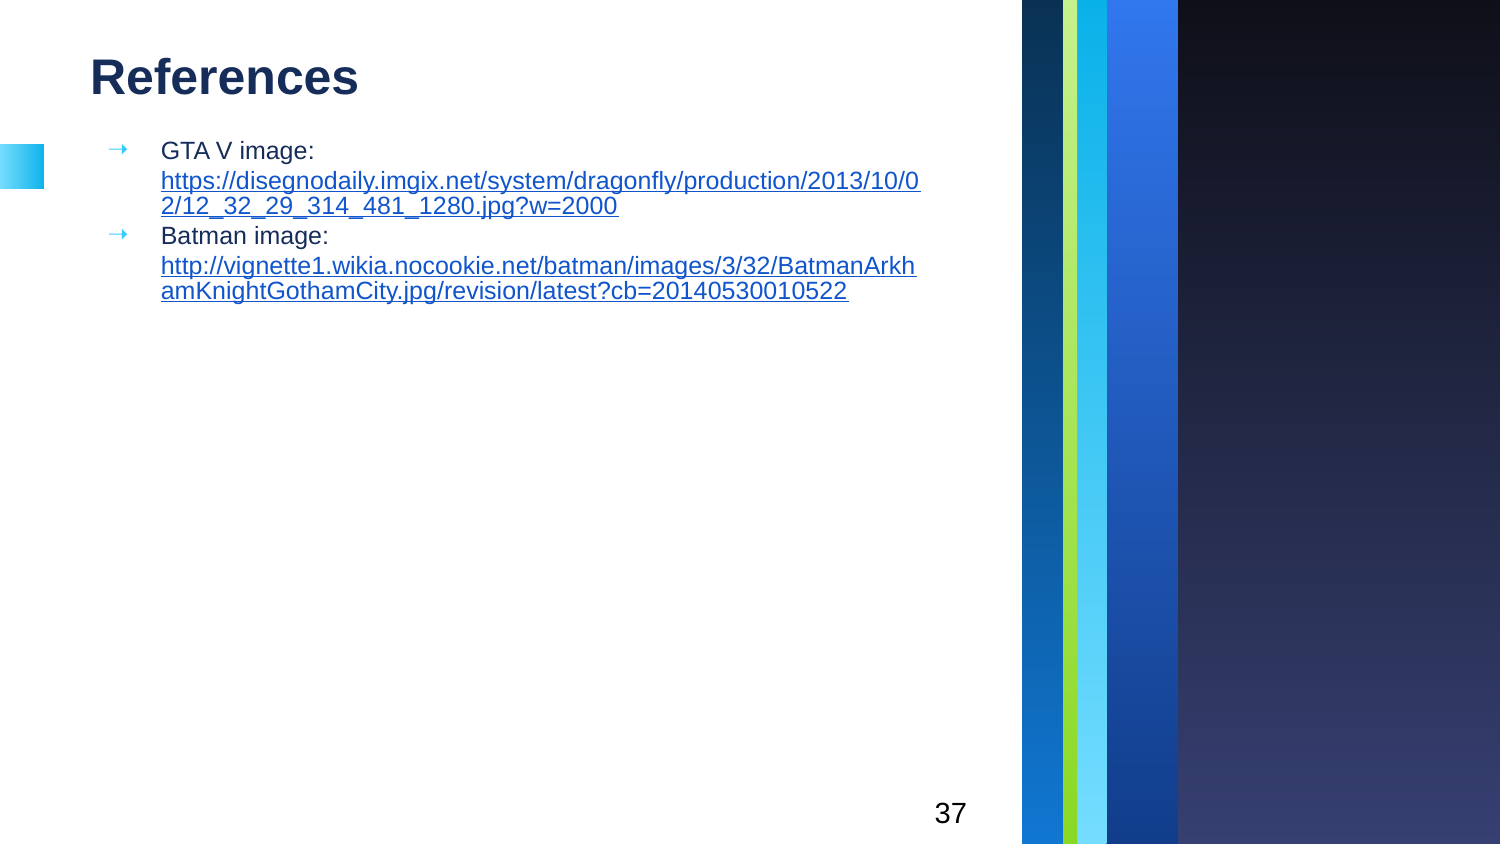

# References
GTA V image: https://disegnodaily.imgix.net/system/dragonfly/production/2013/10/02/12_32_29_314_481_1280.jpg?w=2000
Batman image: http://vignette1.wikia.nocookie.net/batman/images/3/32/BatmanArkhamKnightGothamCity.jpg/revision/latest?cb=20140530010522

37